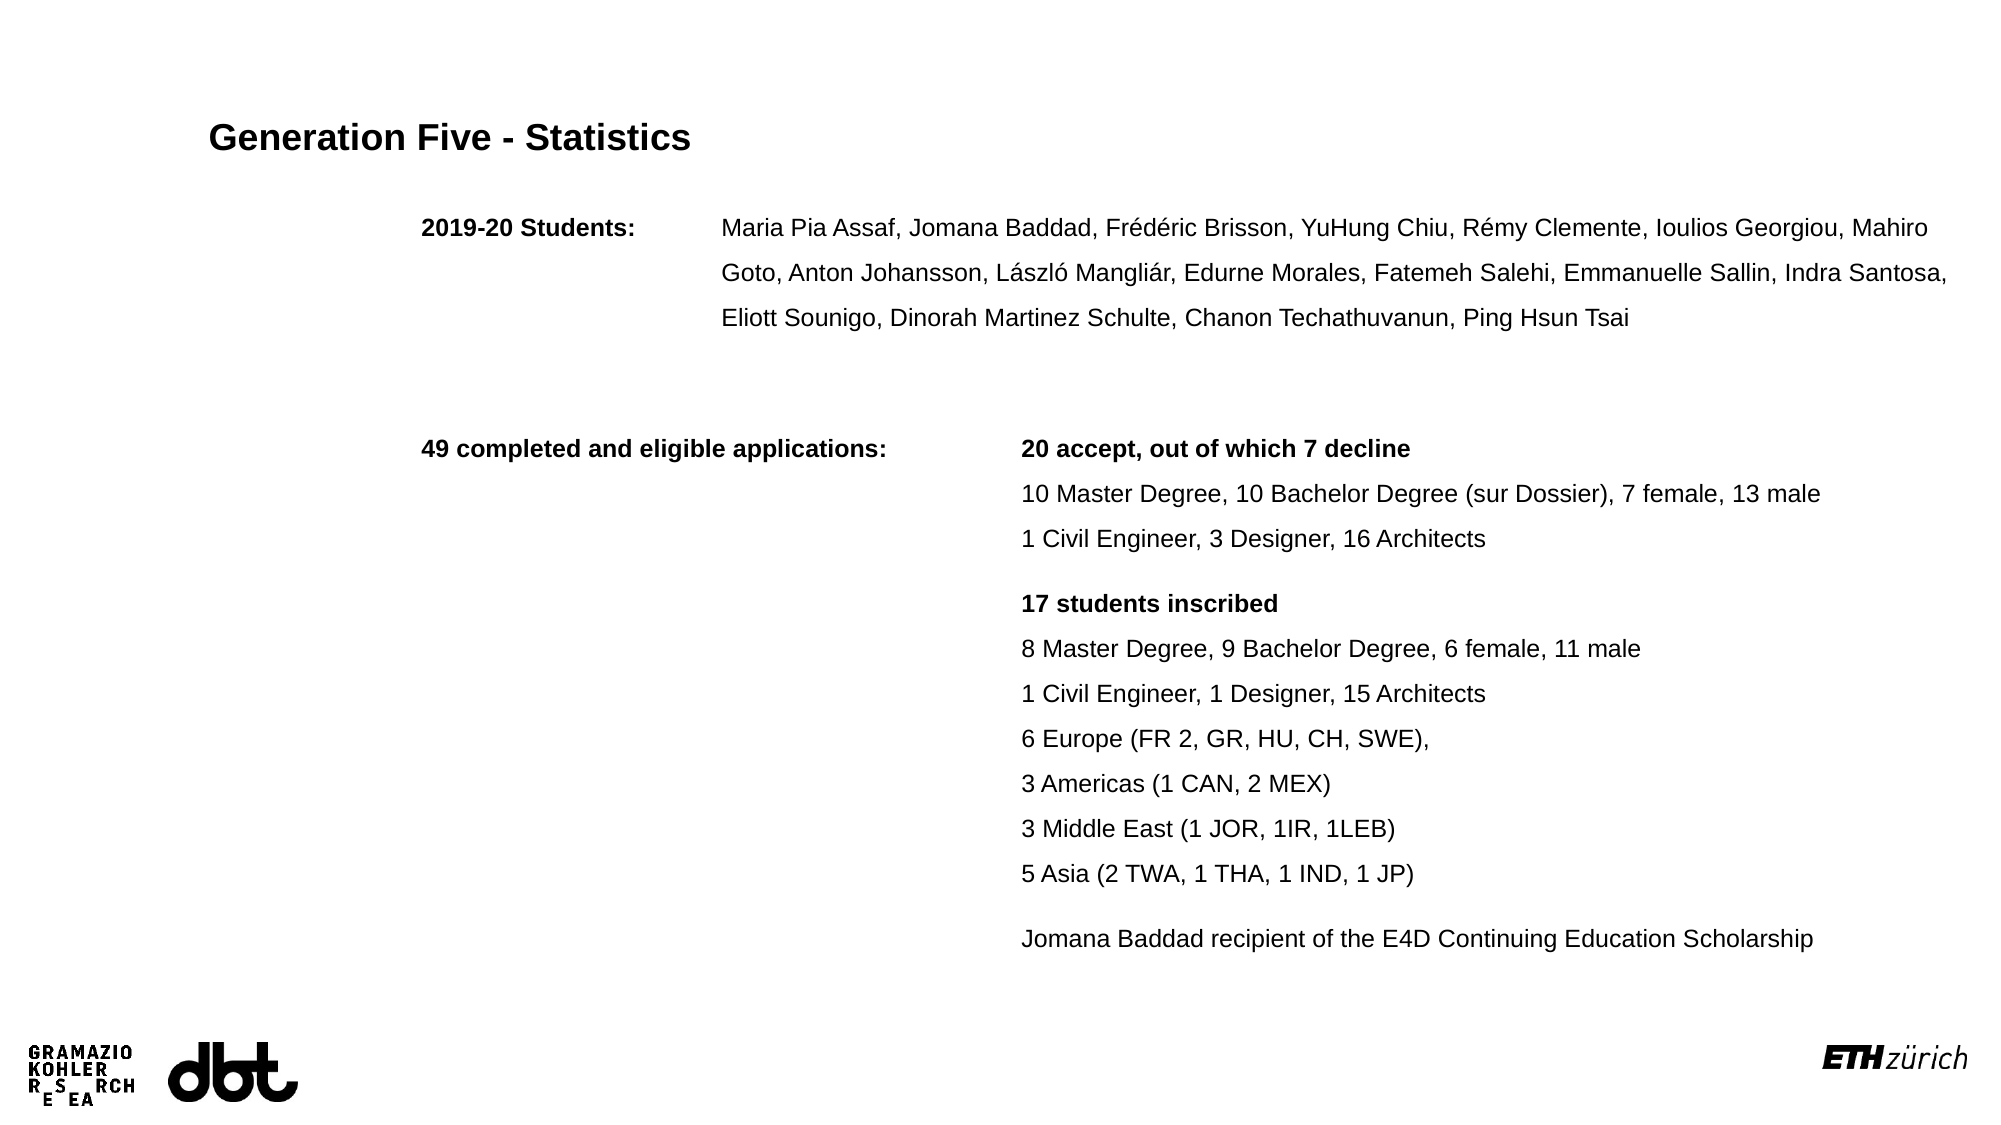

# Generation Five - Statistics
2019-20 Students: 	Maria Pia Assaf, Jomana Baddad, Frédéric Brisson, YuHung Chiu, Rémy Clemente, Ioulios Georgiou, Mahiro 		Goto, Anton Johansson, László Mangliár, Edurne Morales, Fatemeh Salehi, Emmanuelle Sallin, Indra Santosa, 		Eliott Sounigo, Dinorah Martinez Schulte, Chanon Techathuvanun, Ping Hsun Tsai

49 completed and eligible applications: 	20 accept, out of which 7 decline
				10 Master Degree, 10 Bachelor Degree (sur Dossier), 7 female, 13 male
				1 Civil Engineer, 3 Designer, 16 Architects
				17 students inscribed
				8 Master Degree, 9 Bachelor Degree, 6 female, 11 male
				1 Civil Engineer, 1 Designer, 15 Architects
				6 Europe (FR 2, GR, HU, CH, SWE),
				3 Americas (1 CAN, 2 MEX)
				3 Middle East (1 JOR, 1IR, 1LEB)
				5 Asia (2 TWA, 1 THA, 1 IND, 1 JP)
				Jomana Baddad recipient of the E4D Continuing Education Scholarship